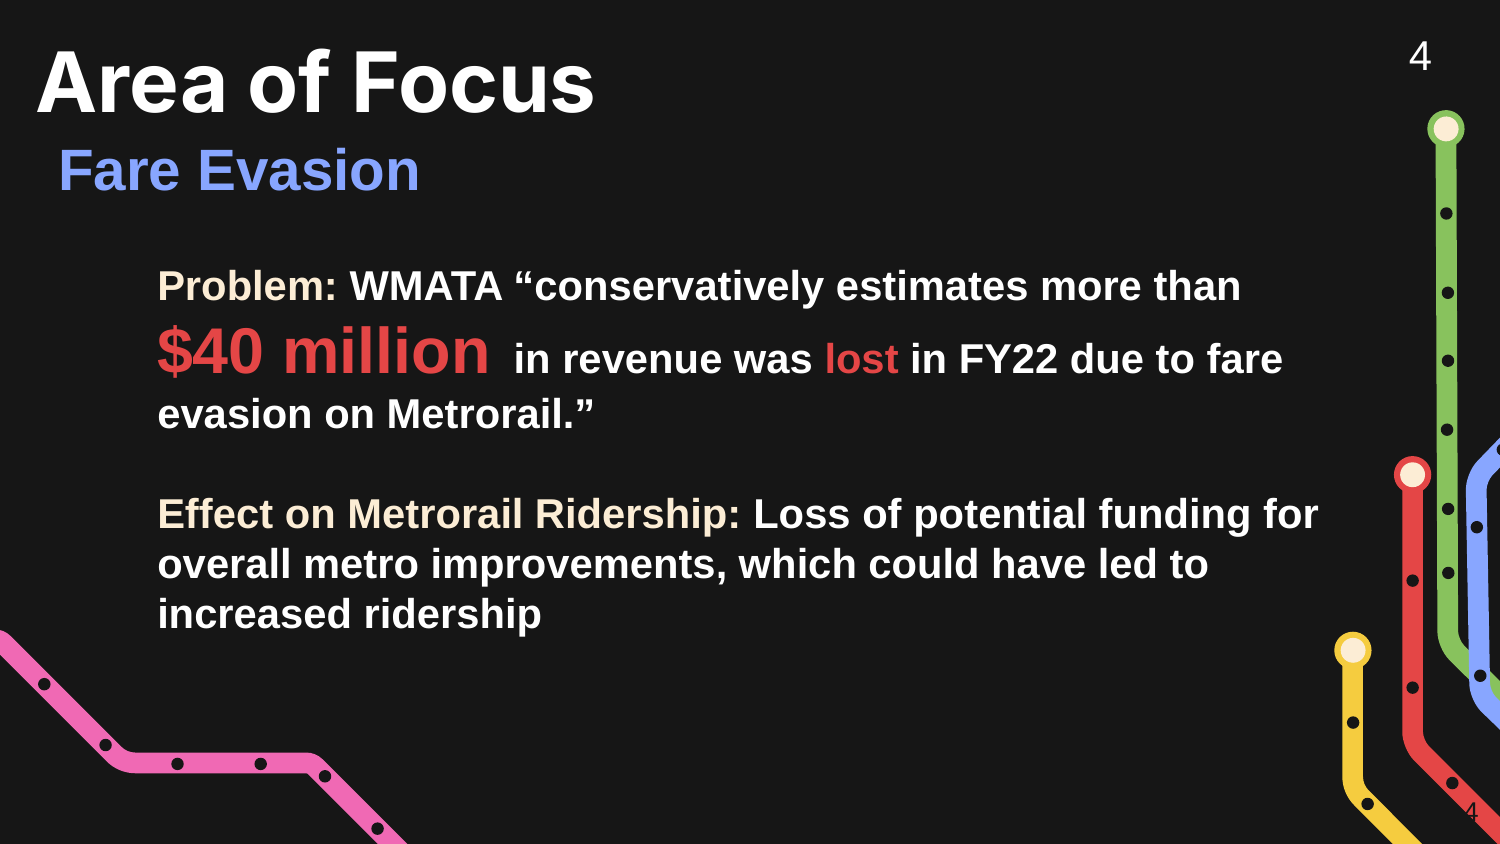

Area of Focus
4
Fare Evasion
Problem: WMATA “conservatively estimates more than $40 million  in revenue was lost in FY22 due to fare evasion on Metrorail.”

Effect on Metrorail Ridership: Loss of potential funding for overall metro improvements, which could have led to increased ridership

4